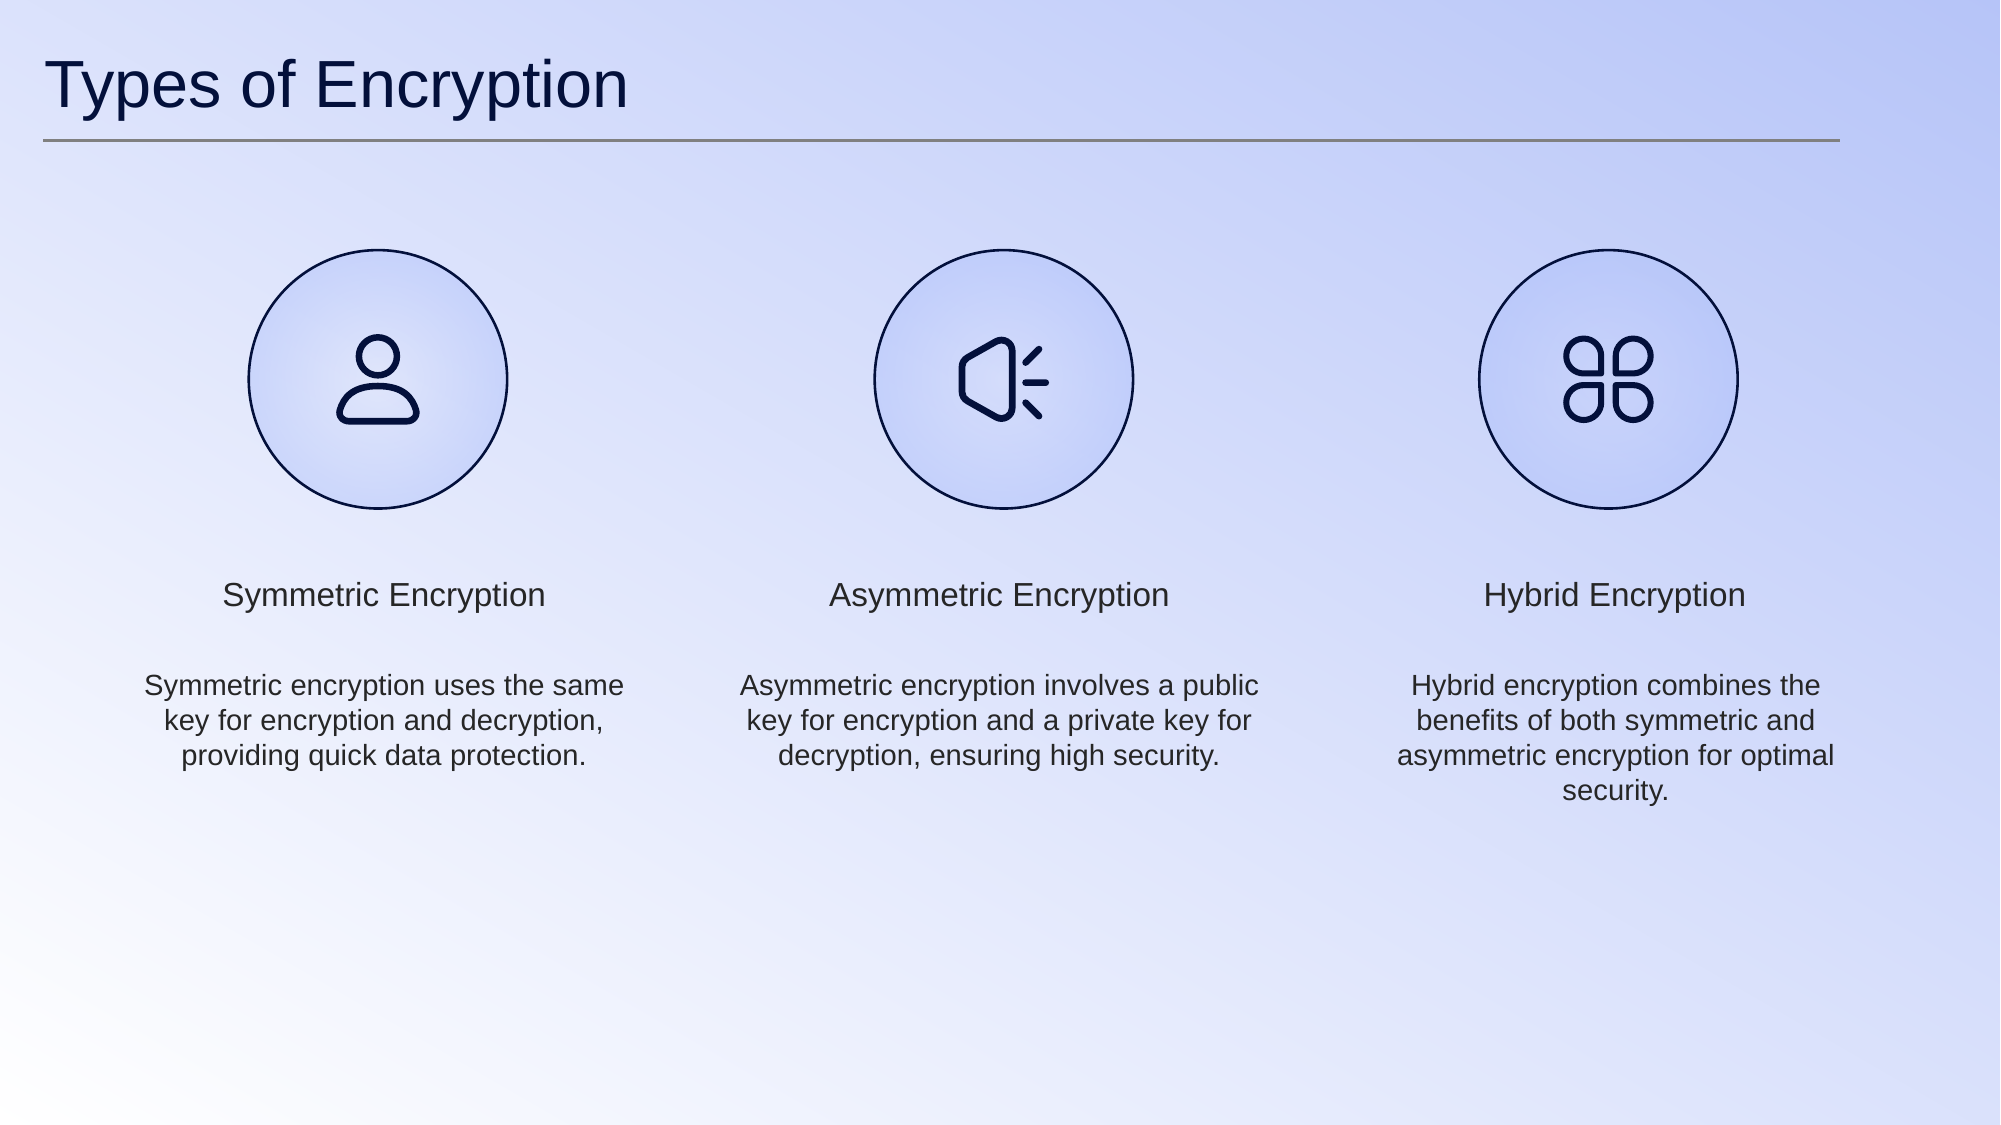

Types of Encryption

Symmetric Encryption
Asymmetric Encryption
Hybrid Encryption
Symmetric encryption uses the same key for encryption and decryption, providing quick data protection.
Asymmetric encryption involves a public key for encryption and a private key for decryption, ensuring high security.
Hybrid encryption combines the benefits of both symmetric and asymmetric encryption for optimal security.